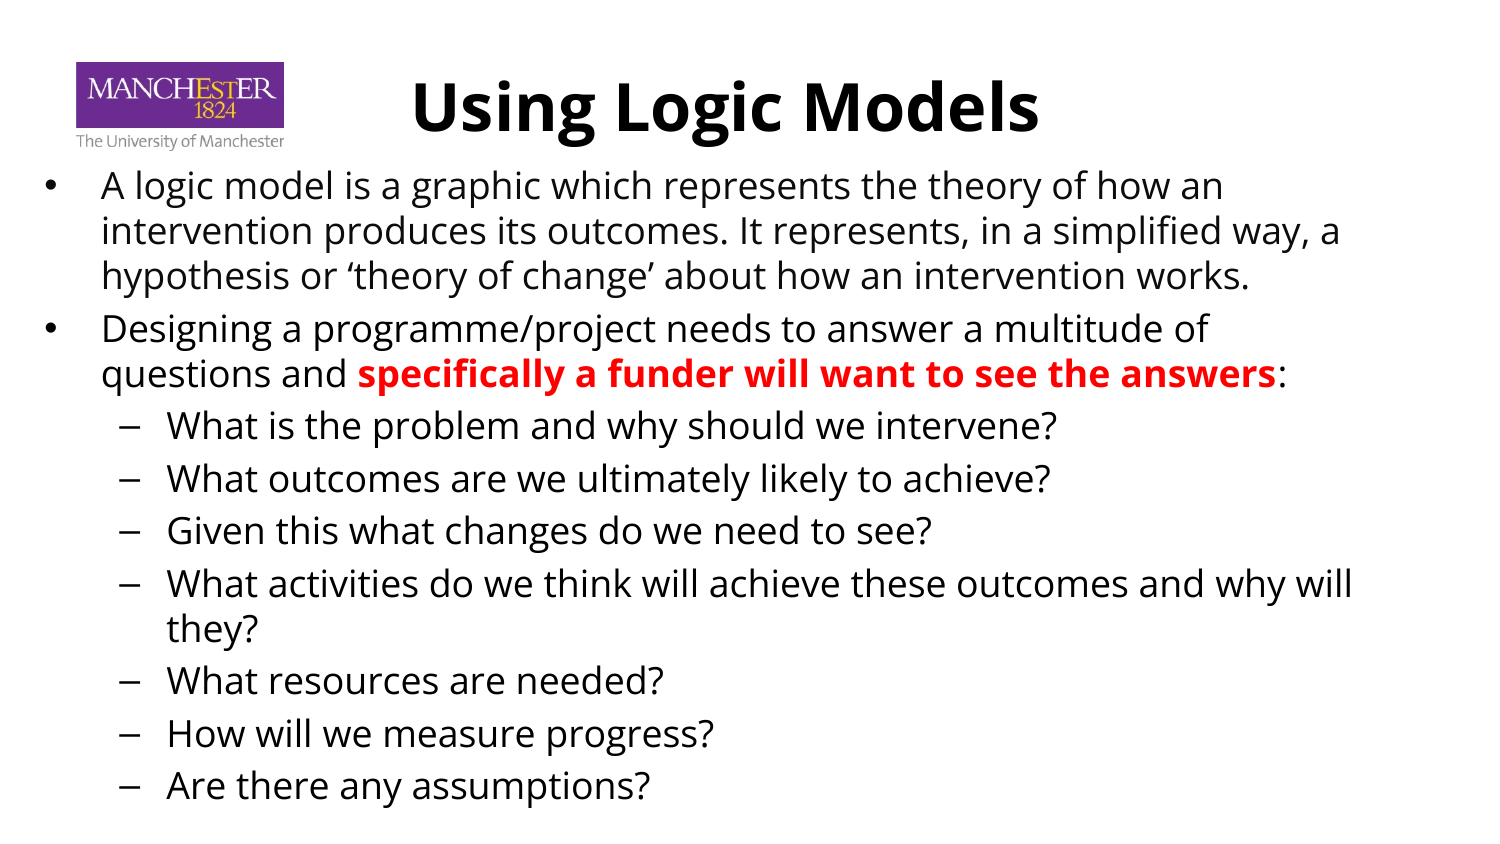

# Using Logic Models
A logic model is a graphic which represents the theory of how an intervention produces its outcomes. It represents, in a simplified way, a hypothesis or ‘theory of change’ about how an intervention works.
Designing a programme/project needs to answer a multitude of questions and specifically a funder will want to see the answers:
What is the problem and why should we intervene?
What outcomes are we ultimately likely to achieve?
Given this what changes do we need to see?
What activities do we think will achieve these outcomes and why will they?
What resources are needed?
How will we measure progress?
Are there any assumptions?